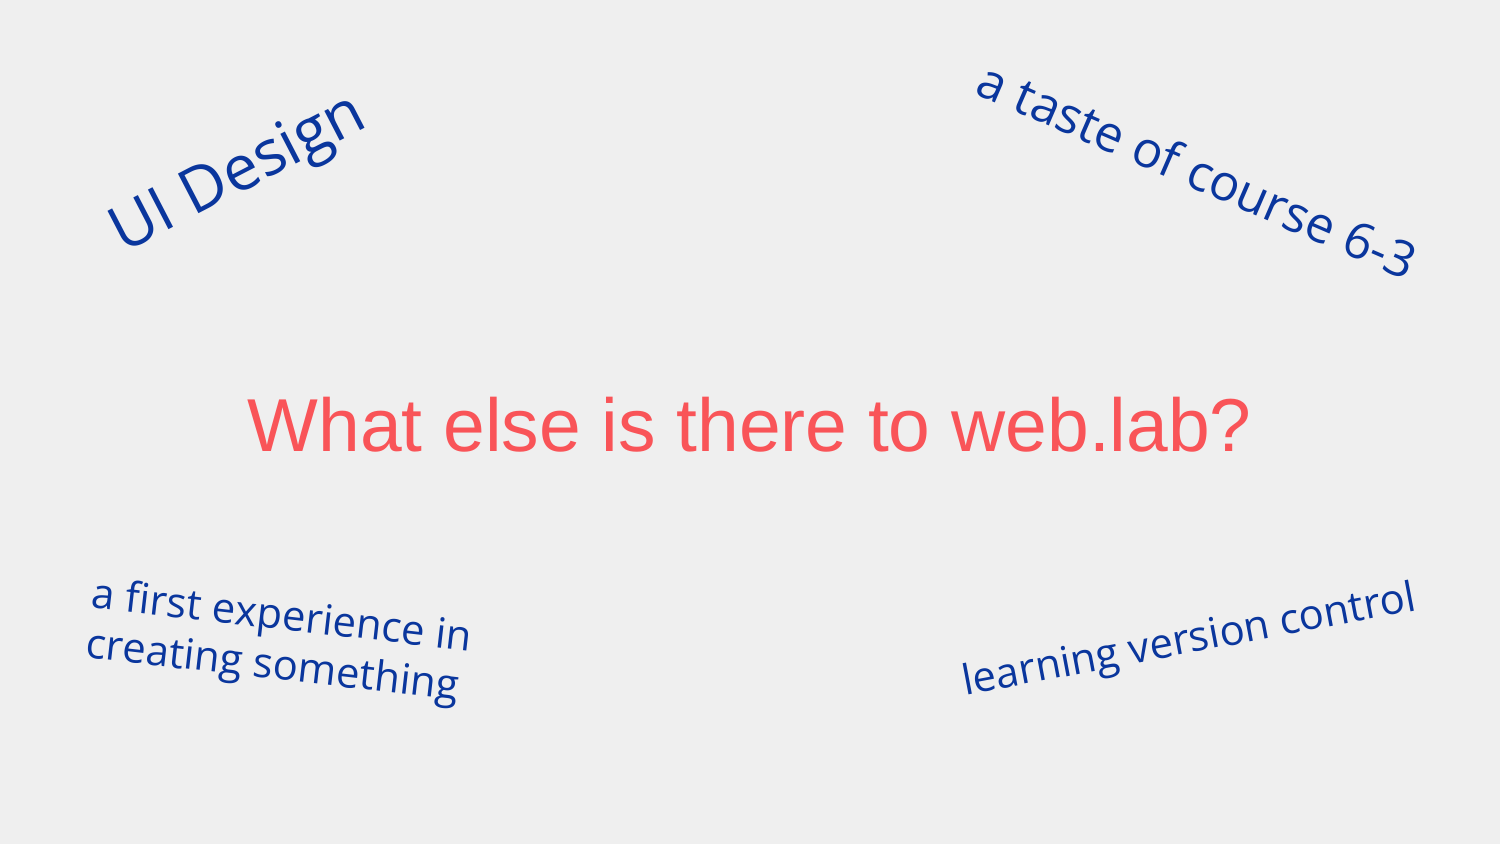

UI Design
a taste of course 6-3
# What else is there to web.lab?
a first experience in creating something
learning version control